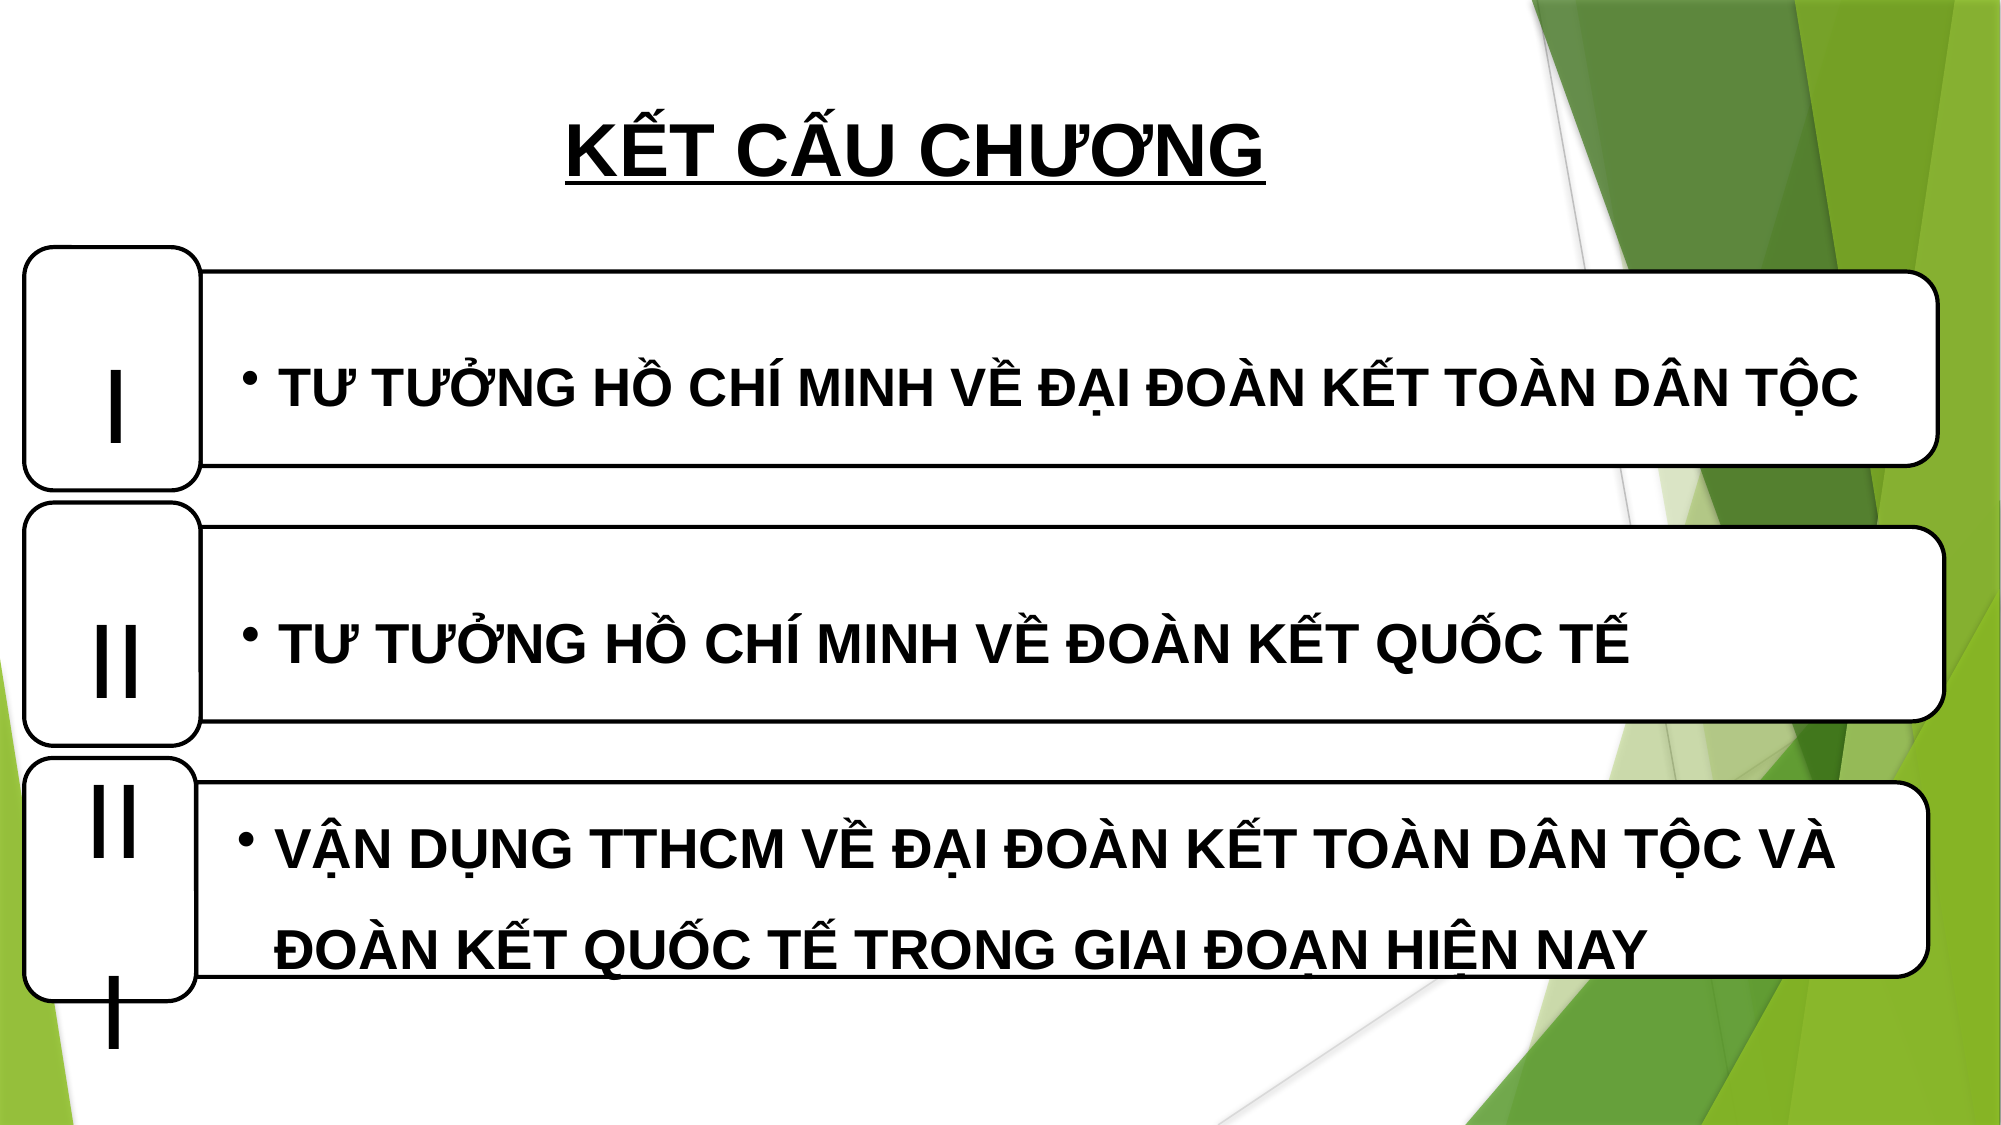

# KẾT CẤU CHƯƠNG
TƯ TƯỞNG HỒ CHÍ MINH VỀ ĐẠI ĐOÀN KẾT TOÀN DÂN TỘC
I
TƯ TƯỞNG HỒ CHÍ MINH VỀ ĐOÀN KẾT QUỐC TẾ
II
VẬN DỤNG TTHCM VỀ ĐẠI ĐOÀN KẾT TOÀN DÂN TỘC VÀ ĐOÀN KẾT QUỐC TẾ TRONG GIAI ĐOẠN HIỆN NAY
III